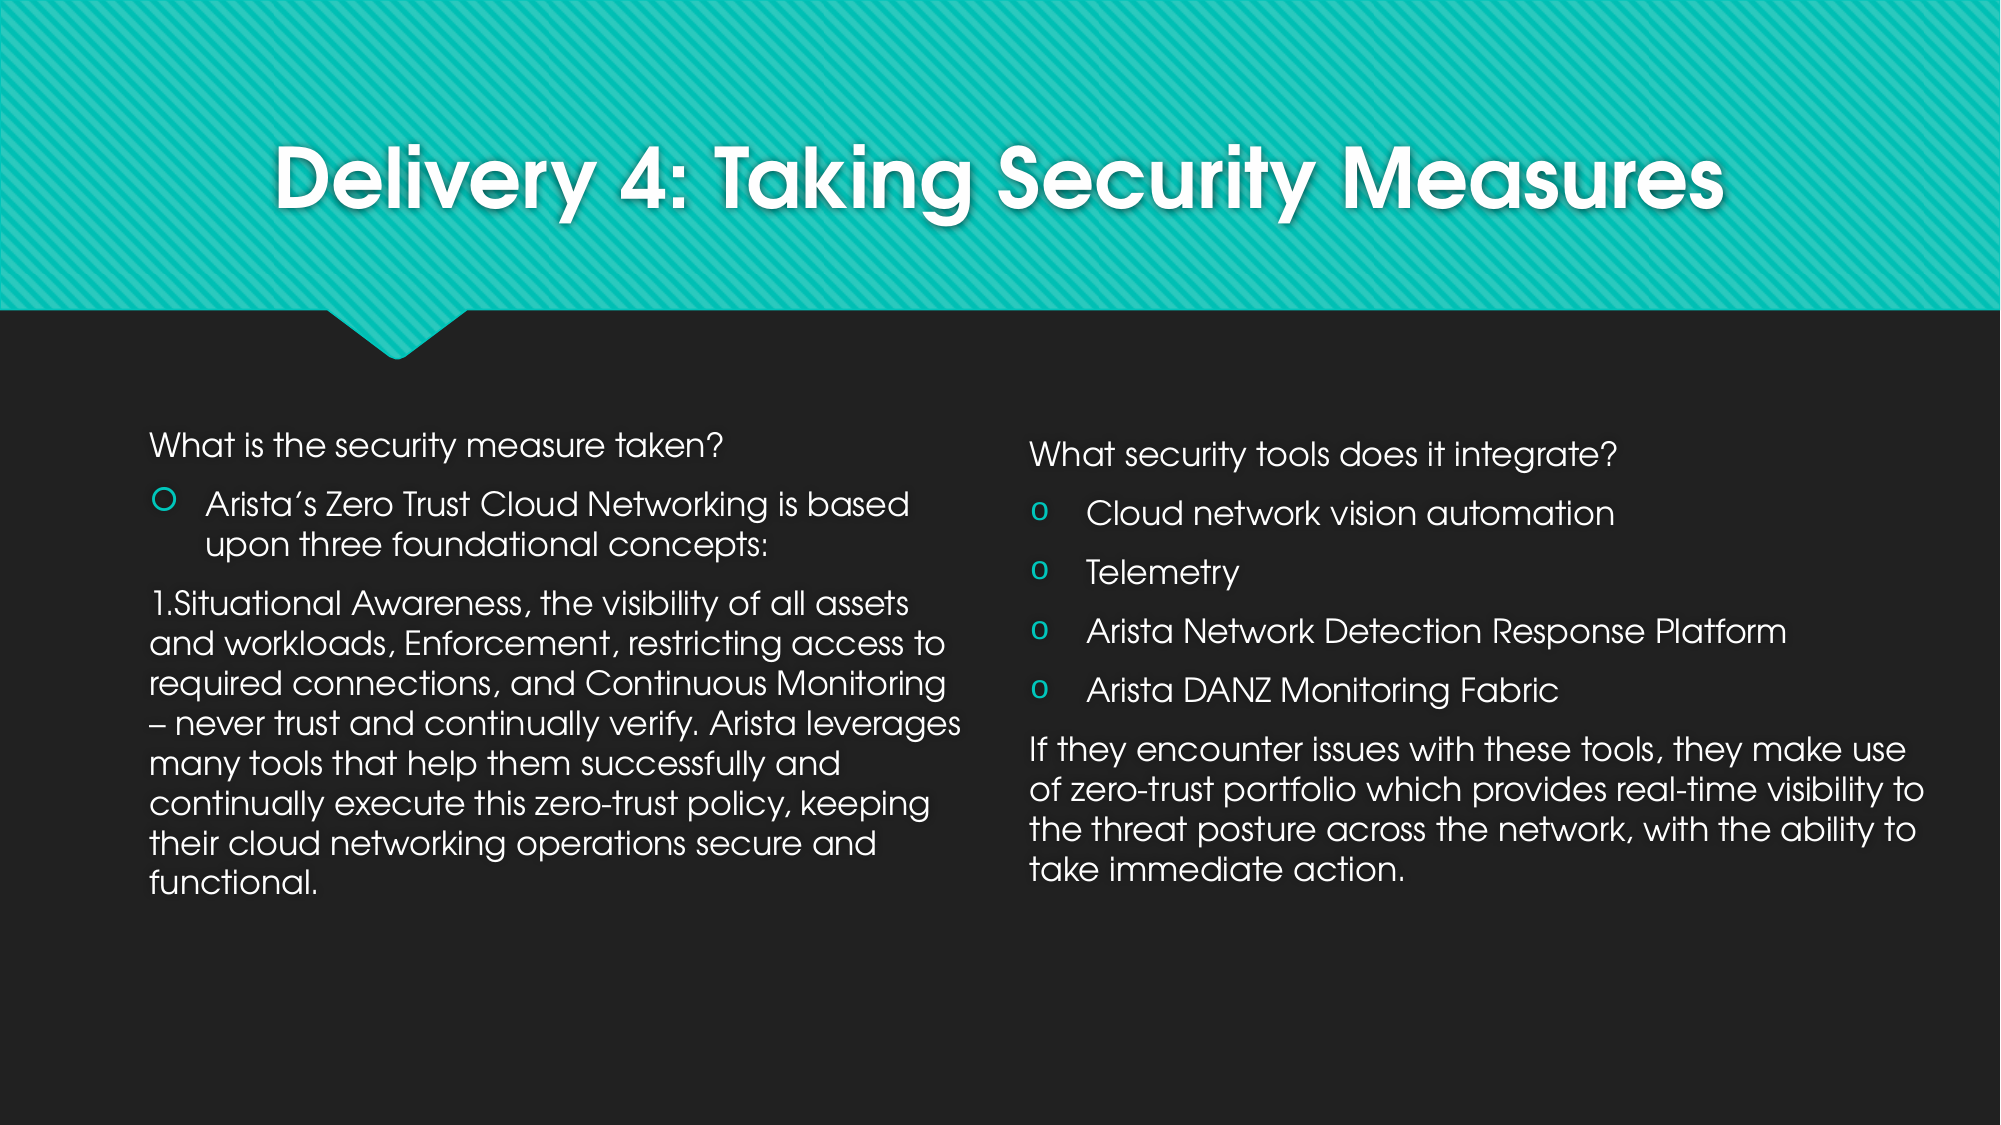

# Delivery 4: Taking Security Measures
What is the security measure taken?
Arista’s Zero Trust Cloud Networking is based upon three foundational concepts:
1.Situational Awareness, the visibility of all assets and workloads, Enforcement, restricting access to required connections, and Continuous Monitoring – never trust and continually verify. Arista leverages many tools that help them successfully and continually execute this zero-trust policy, keeping their cloud networking operations secure and functional.
What security tools does it integrate?
Cloud network vision automation
Telemetry
Arista Network Detection Response Platform
Arista DANZ Monitoring Fabric
If they encounter issues with these tools, they make use of zero-trust portfolio which provides real-time visibility to the threat posture across the network, with the ability to take immediate action.